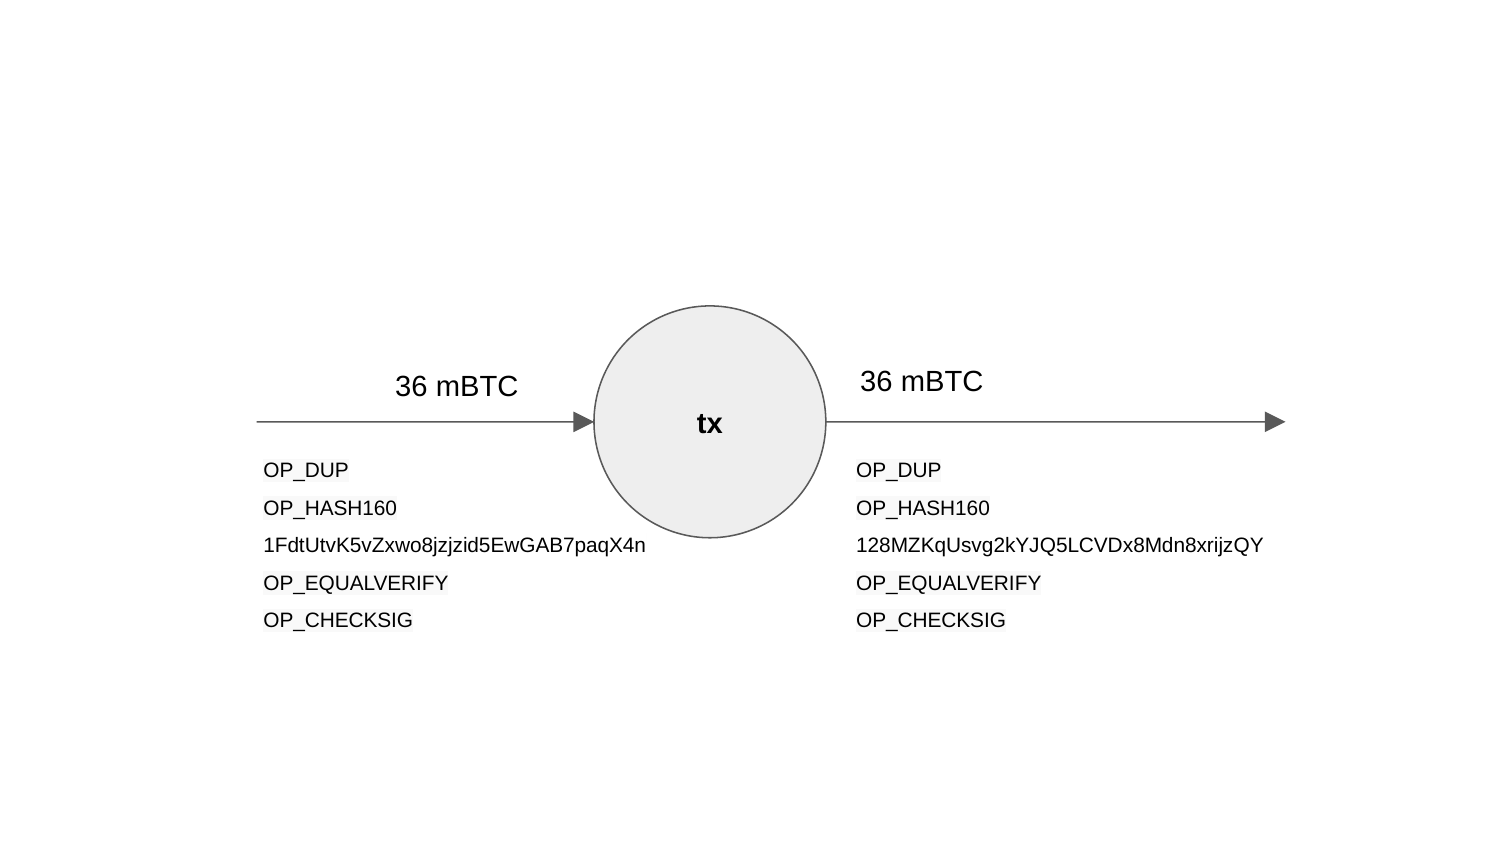

tx
36 mBTC

36 mBTC

OP_DUP
OP_HASH160
1FdtUtvK5vZxwo8jzjzid5EwGAB7paqX4n OP_EQUALVERIFY
OP_CHECKSIG

OP_DUP
OP_HASH160
128MZKqUsvg2kYJQ5LCVDx8Mdn8xrijzQY
OP_EQUALVERIFY
OP_CHECKSIG